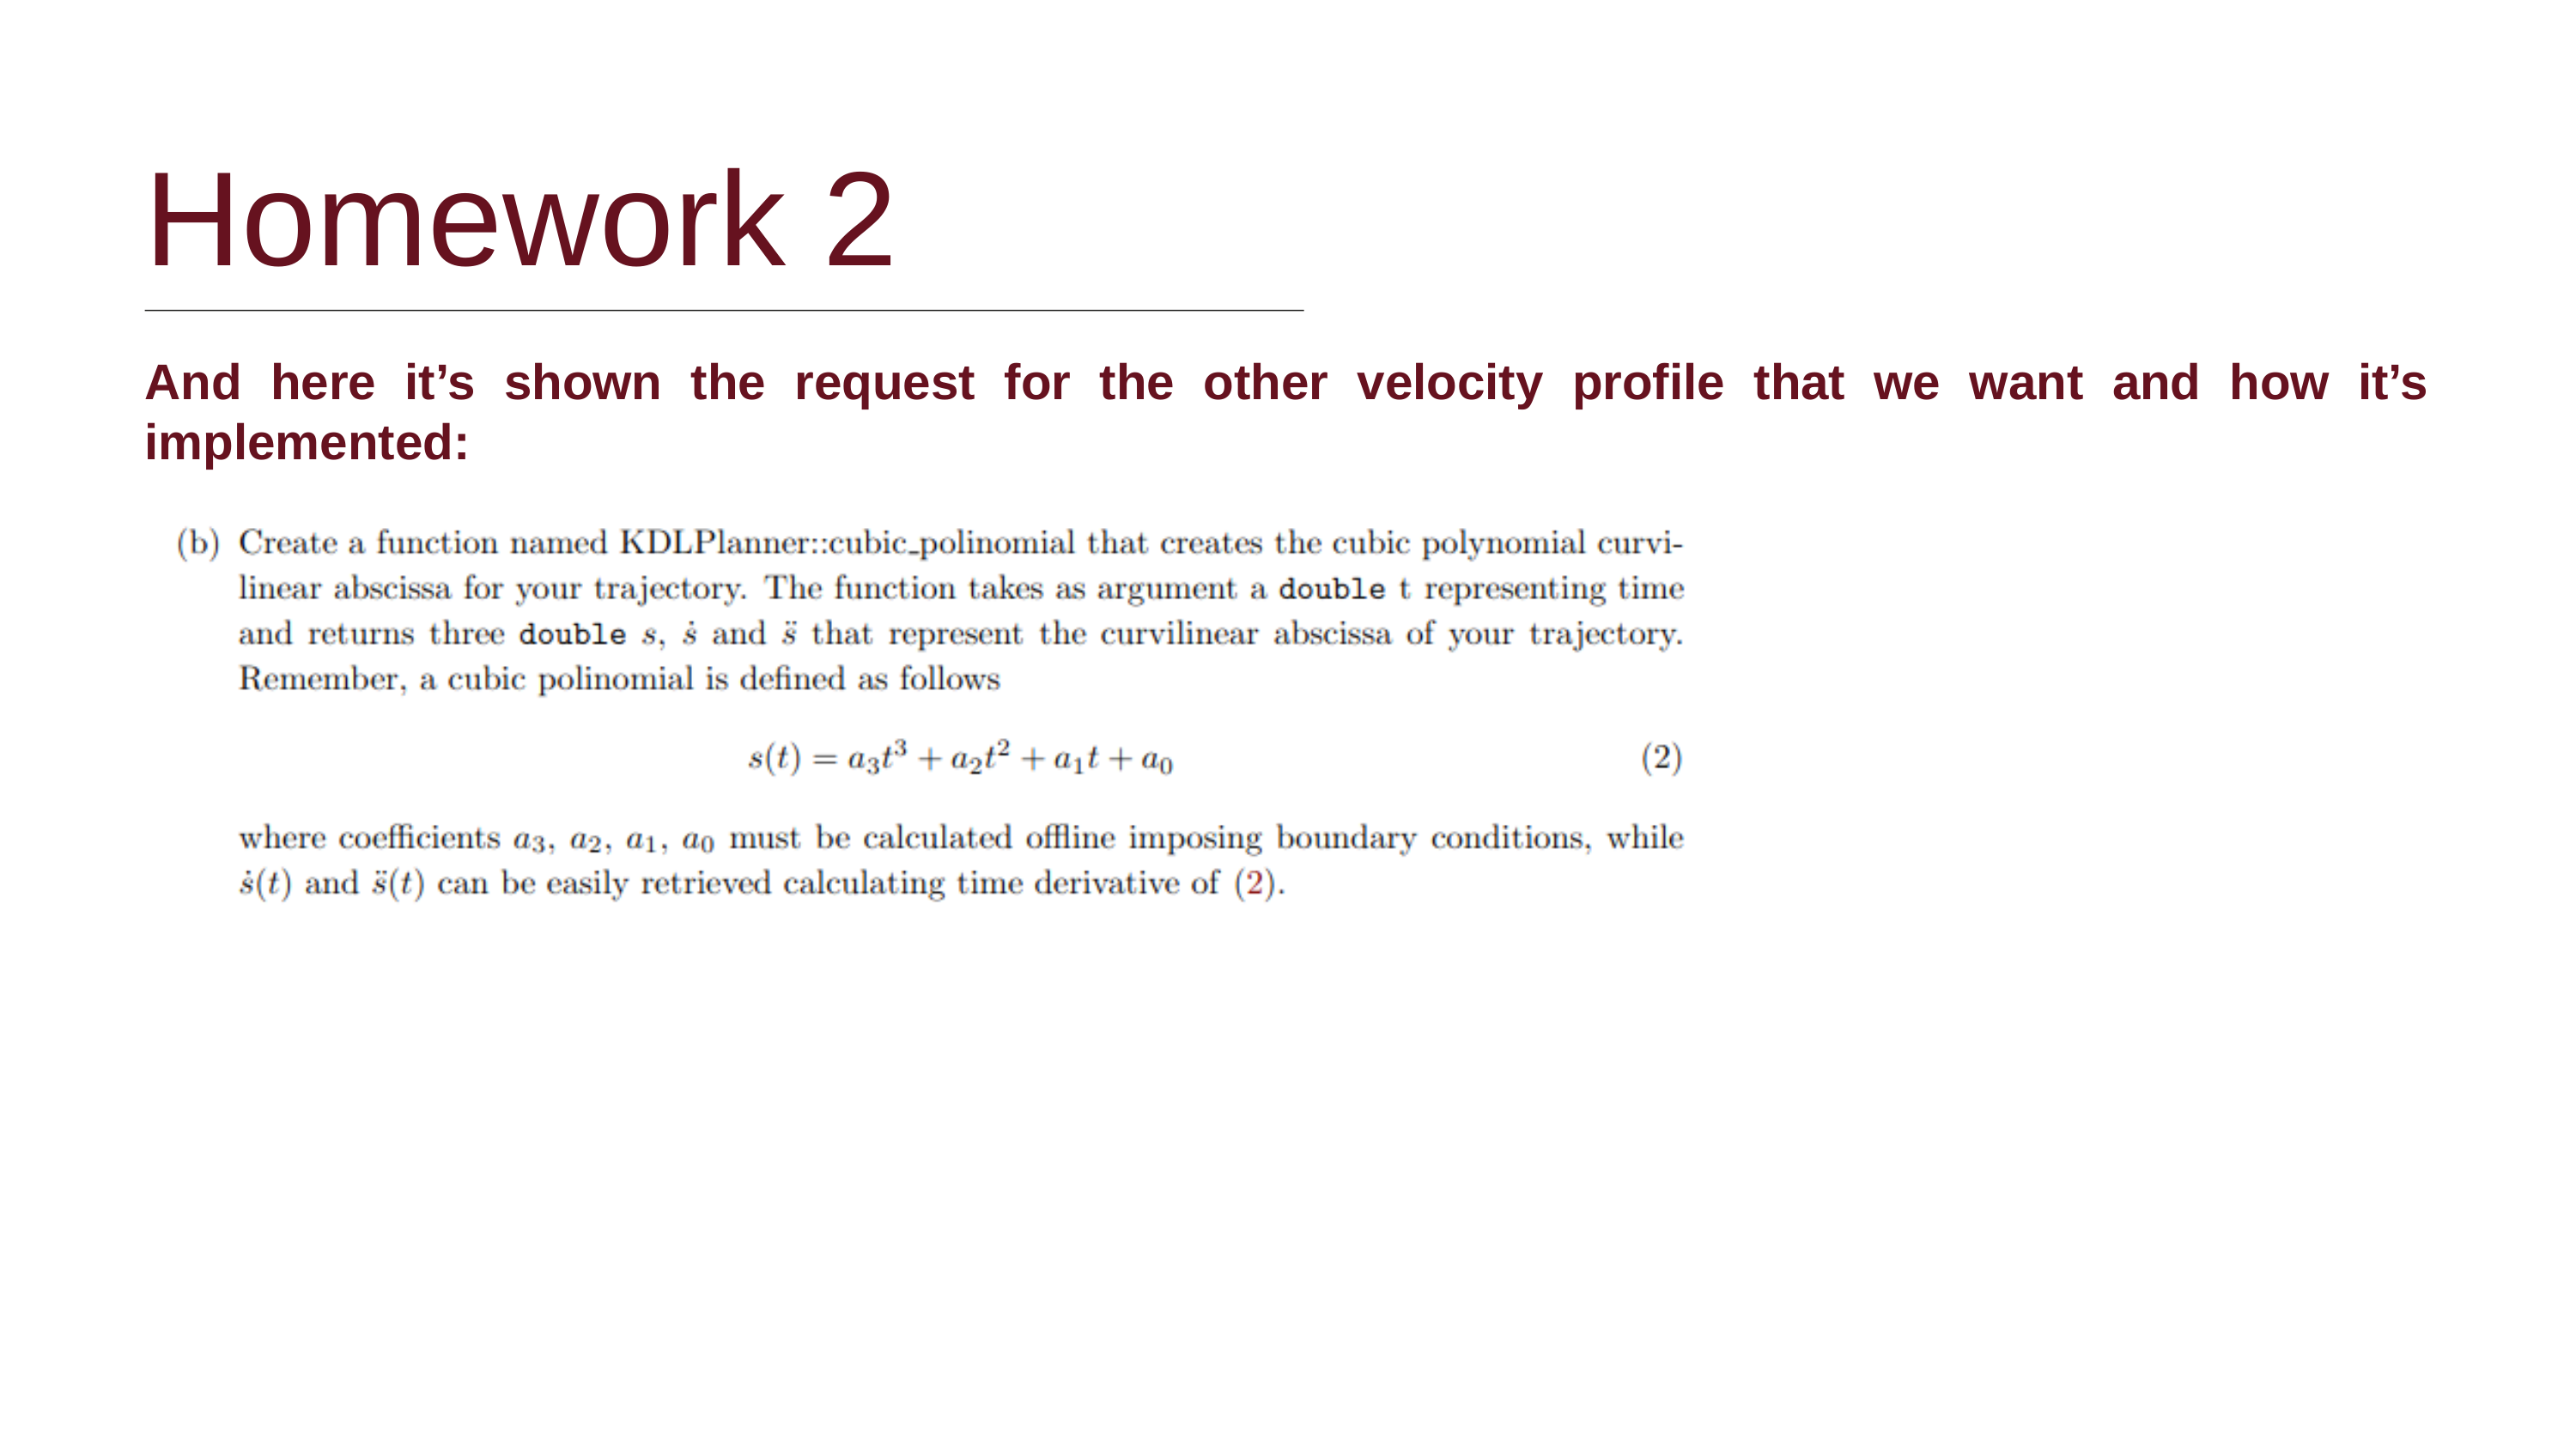

Homework 2

And here it’s shown the request for the other velocity profile that we want and how it’s implemented: